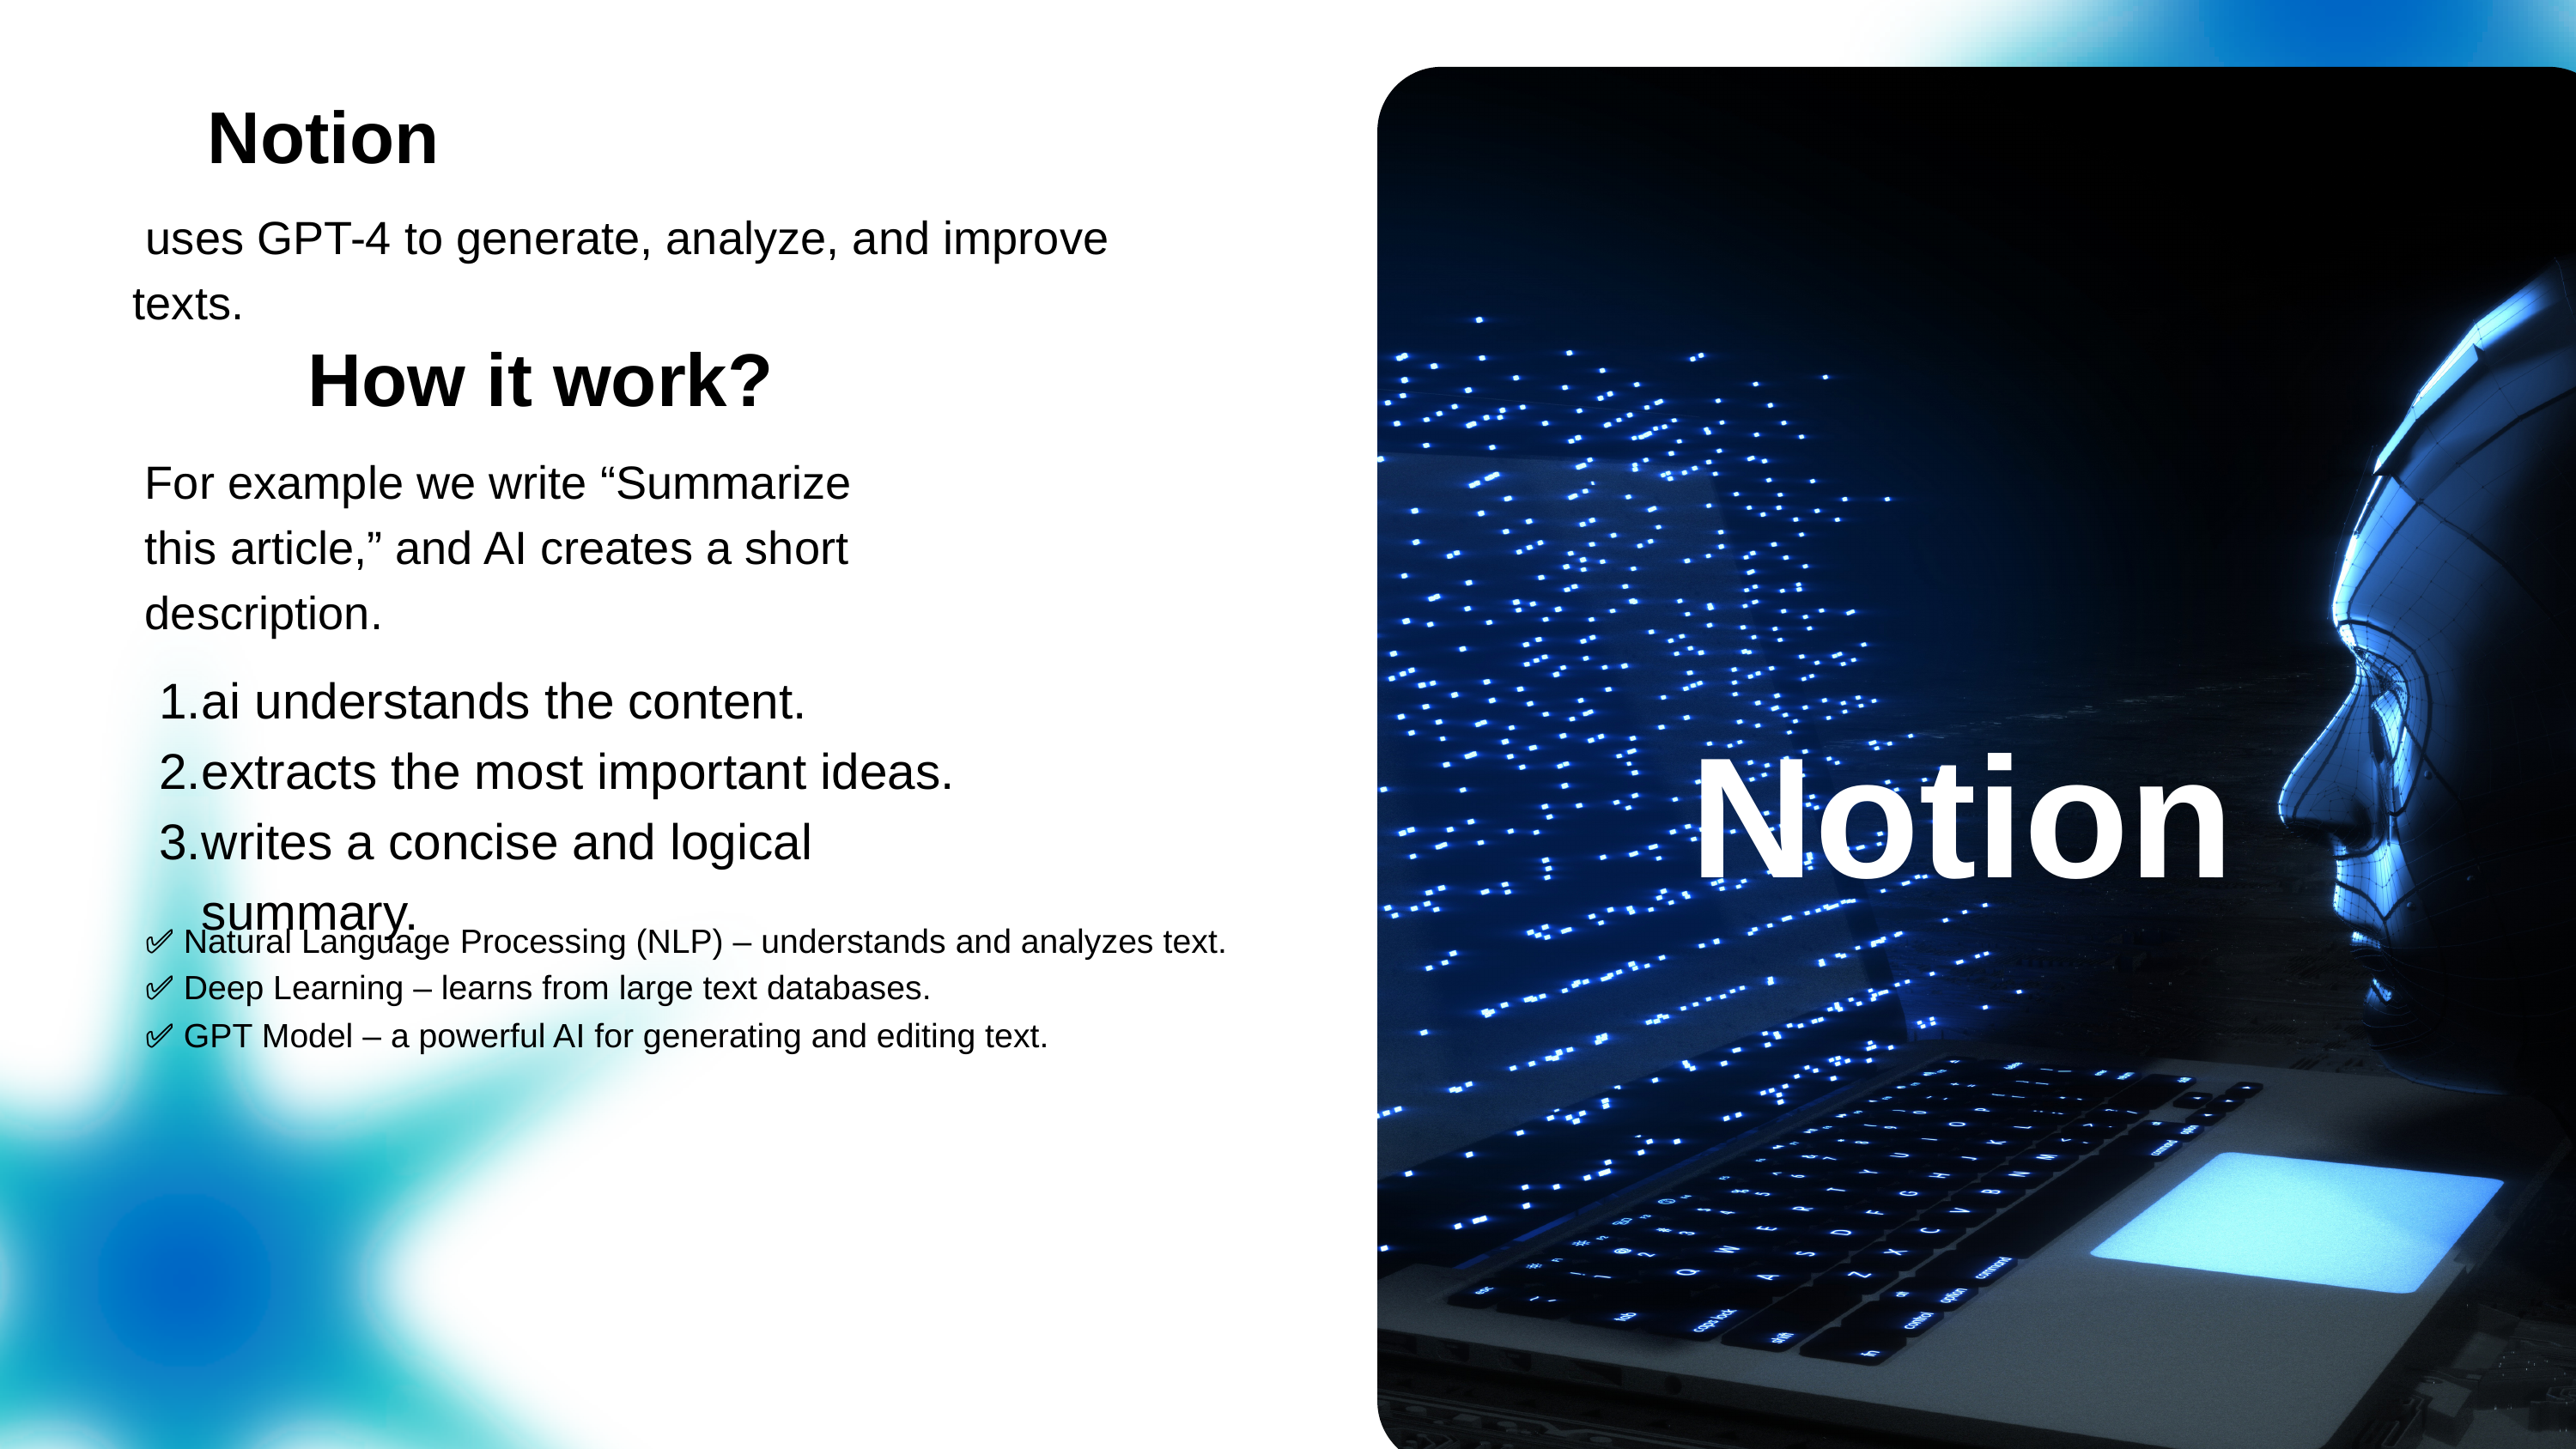

Notion
 uses GPT-4 to generate, analyze, and improve texts.
How it work?
For example we write “Summarize this article,” and AI creates a short description.

ai understands the content.
extracts the most important ideas.
writes a concise and logical summary.
Notion
✅ Natural Language Processing (NLP) – understands and analyzes text.
✅ Deep Learning – learns from large text databases.
✅ GPT Model – a powerful AI for generating and editing text.